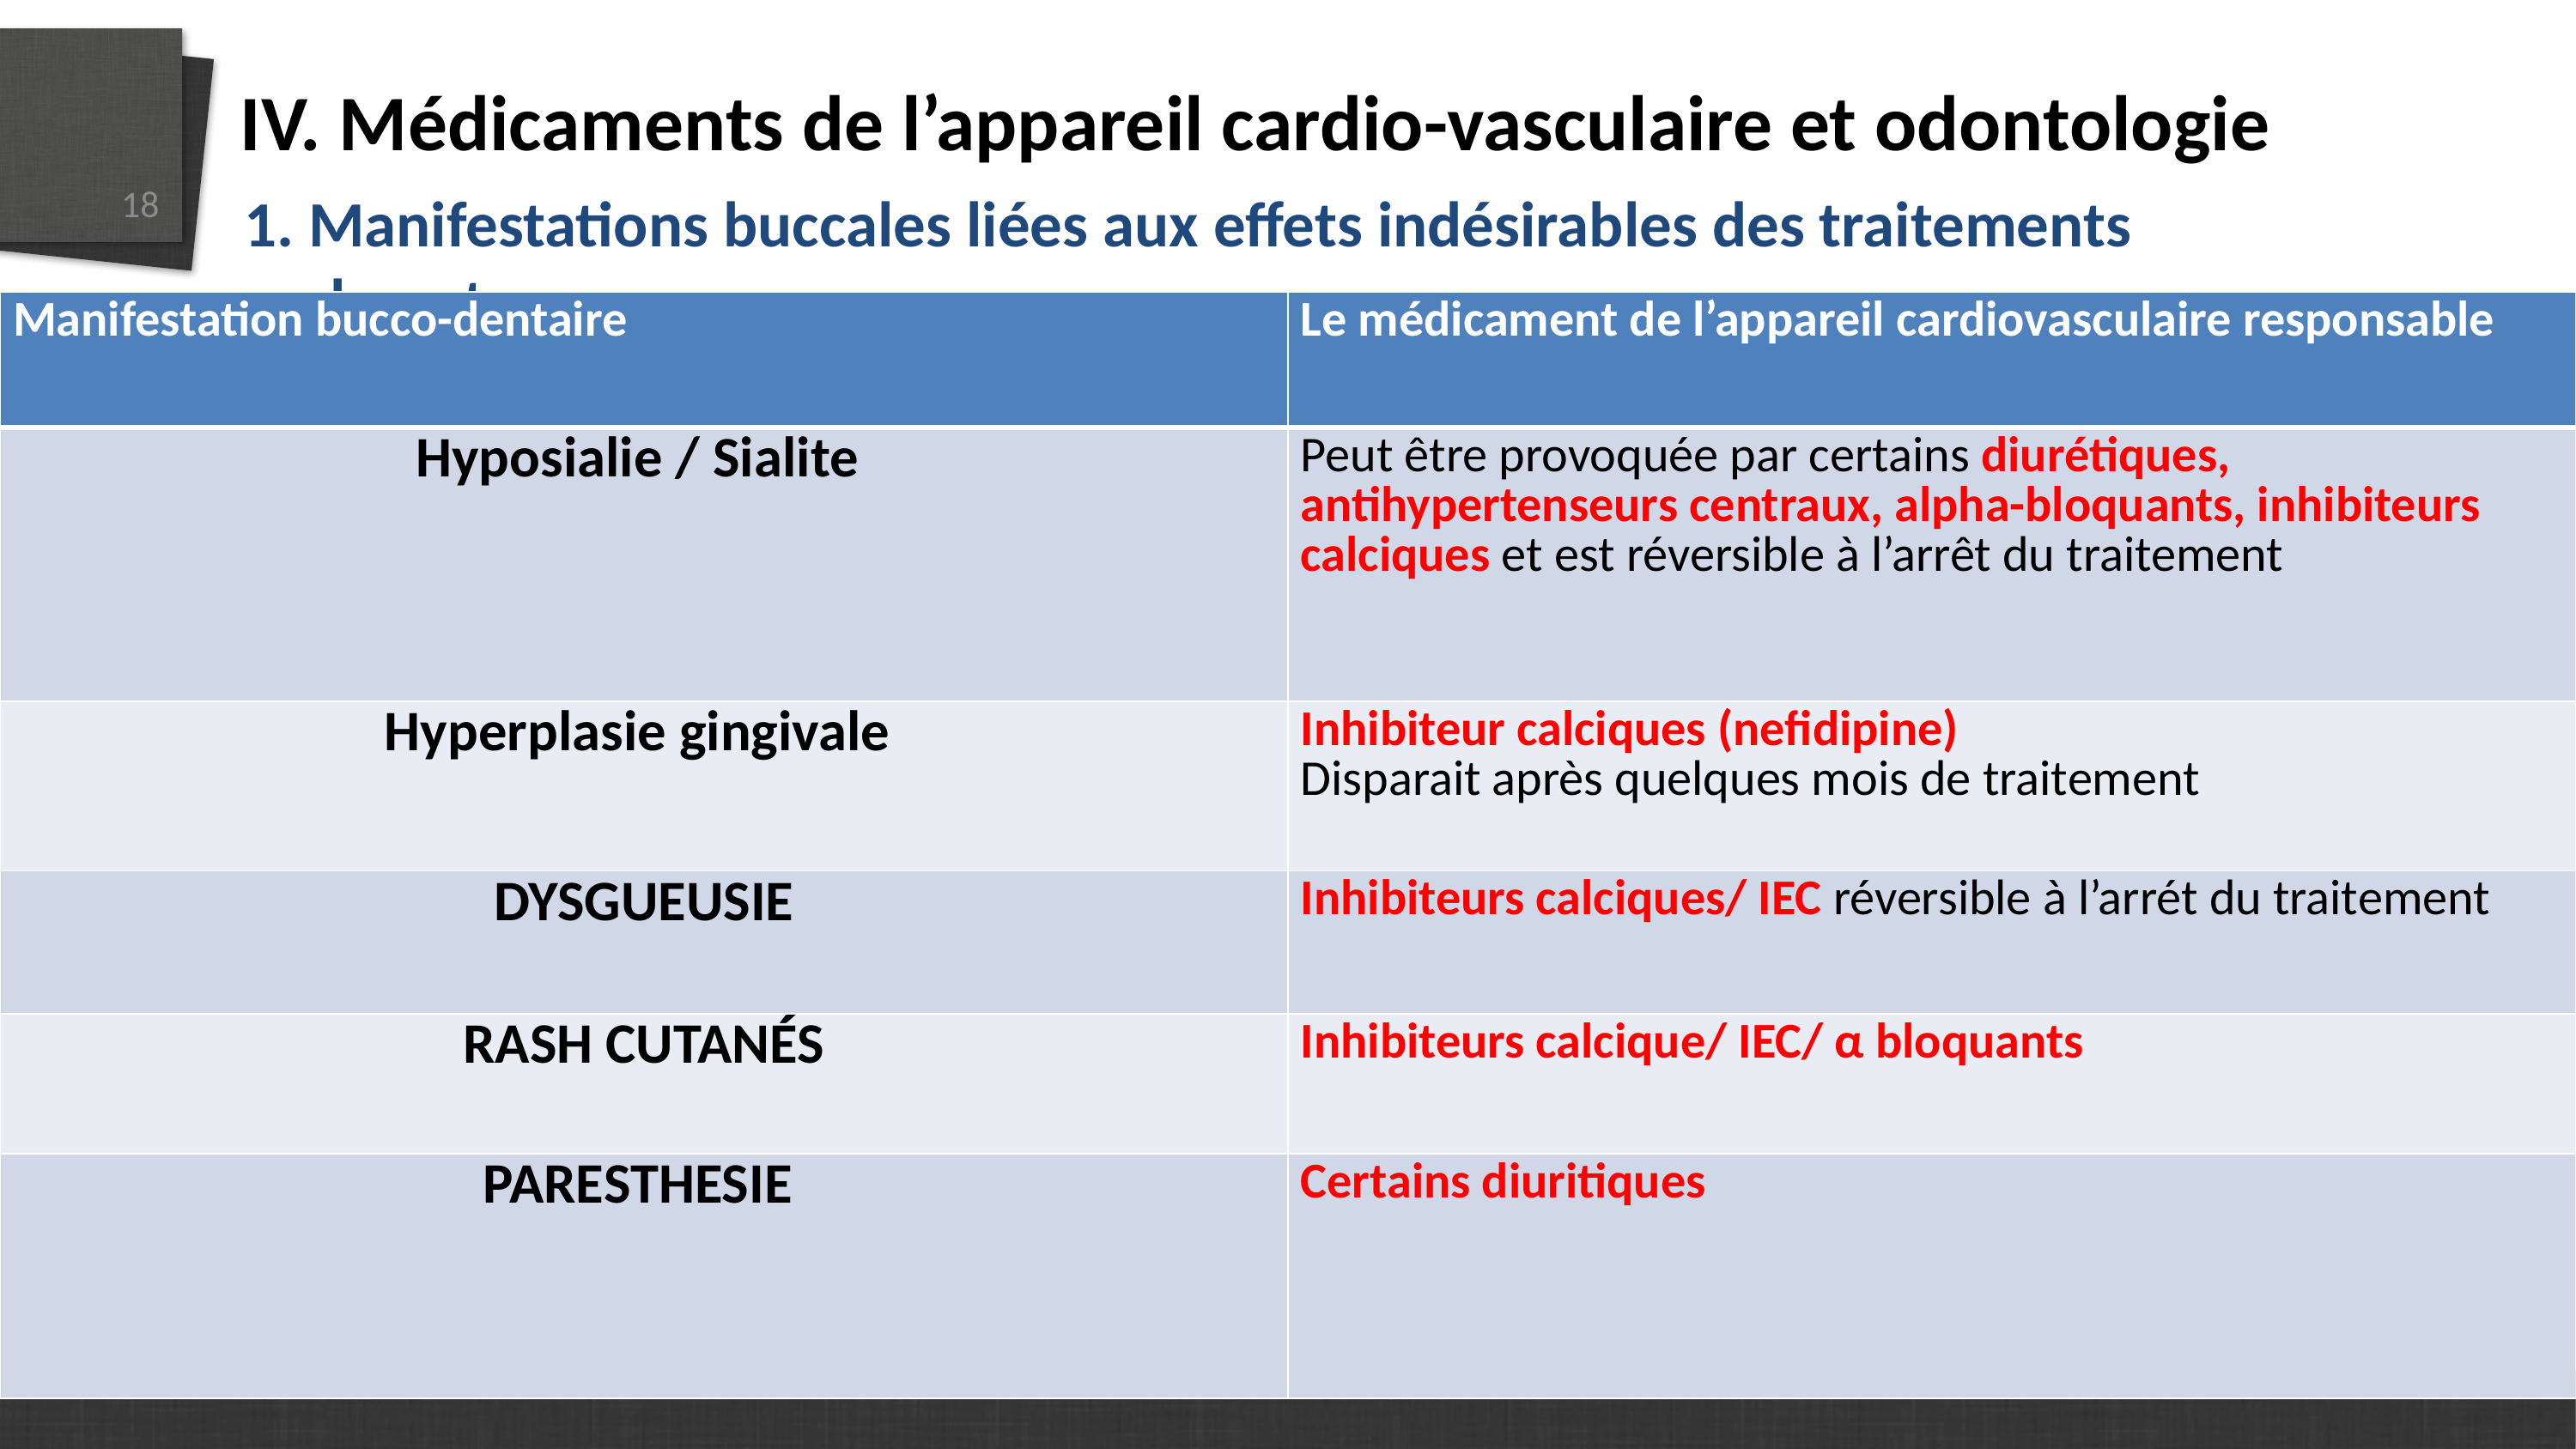

# IV. Médicaments de l’appareil cardio-vasculaire et odontologie
18
1. Manifestations buccales liées aux effets indésirables des traitements hypotenseurs

| Manifestation bucco-dentaire | Le médicament de l’appareil cardiovasculaire responsable |
| --- | --- |
| Hyposialie / Sialite | Peut être provoquée par certains diurétiques, antihypertenseurs centraux, alpha-bloquants, inhibiteurs calciques et est réversible à l’arrêt du traitement |
| Hyperplasie gingivale | Inhibiteur calciques (nefidipine) Disparait après quelques mois de traitement |
| DYSGUEUSIE | Inhibiteurs calciques/ IEC réversible à l’arrét du traitement |
| RASH CUTANÉS | Inhibiteurs calcique/ IEC/ α bloquants |
| PARESTHESIE | Certains diuritiques |